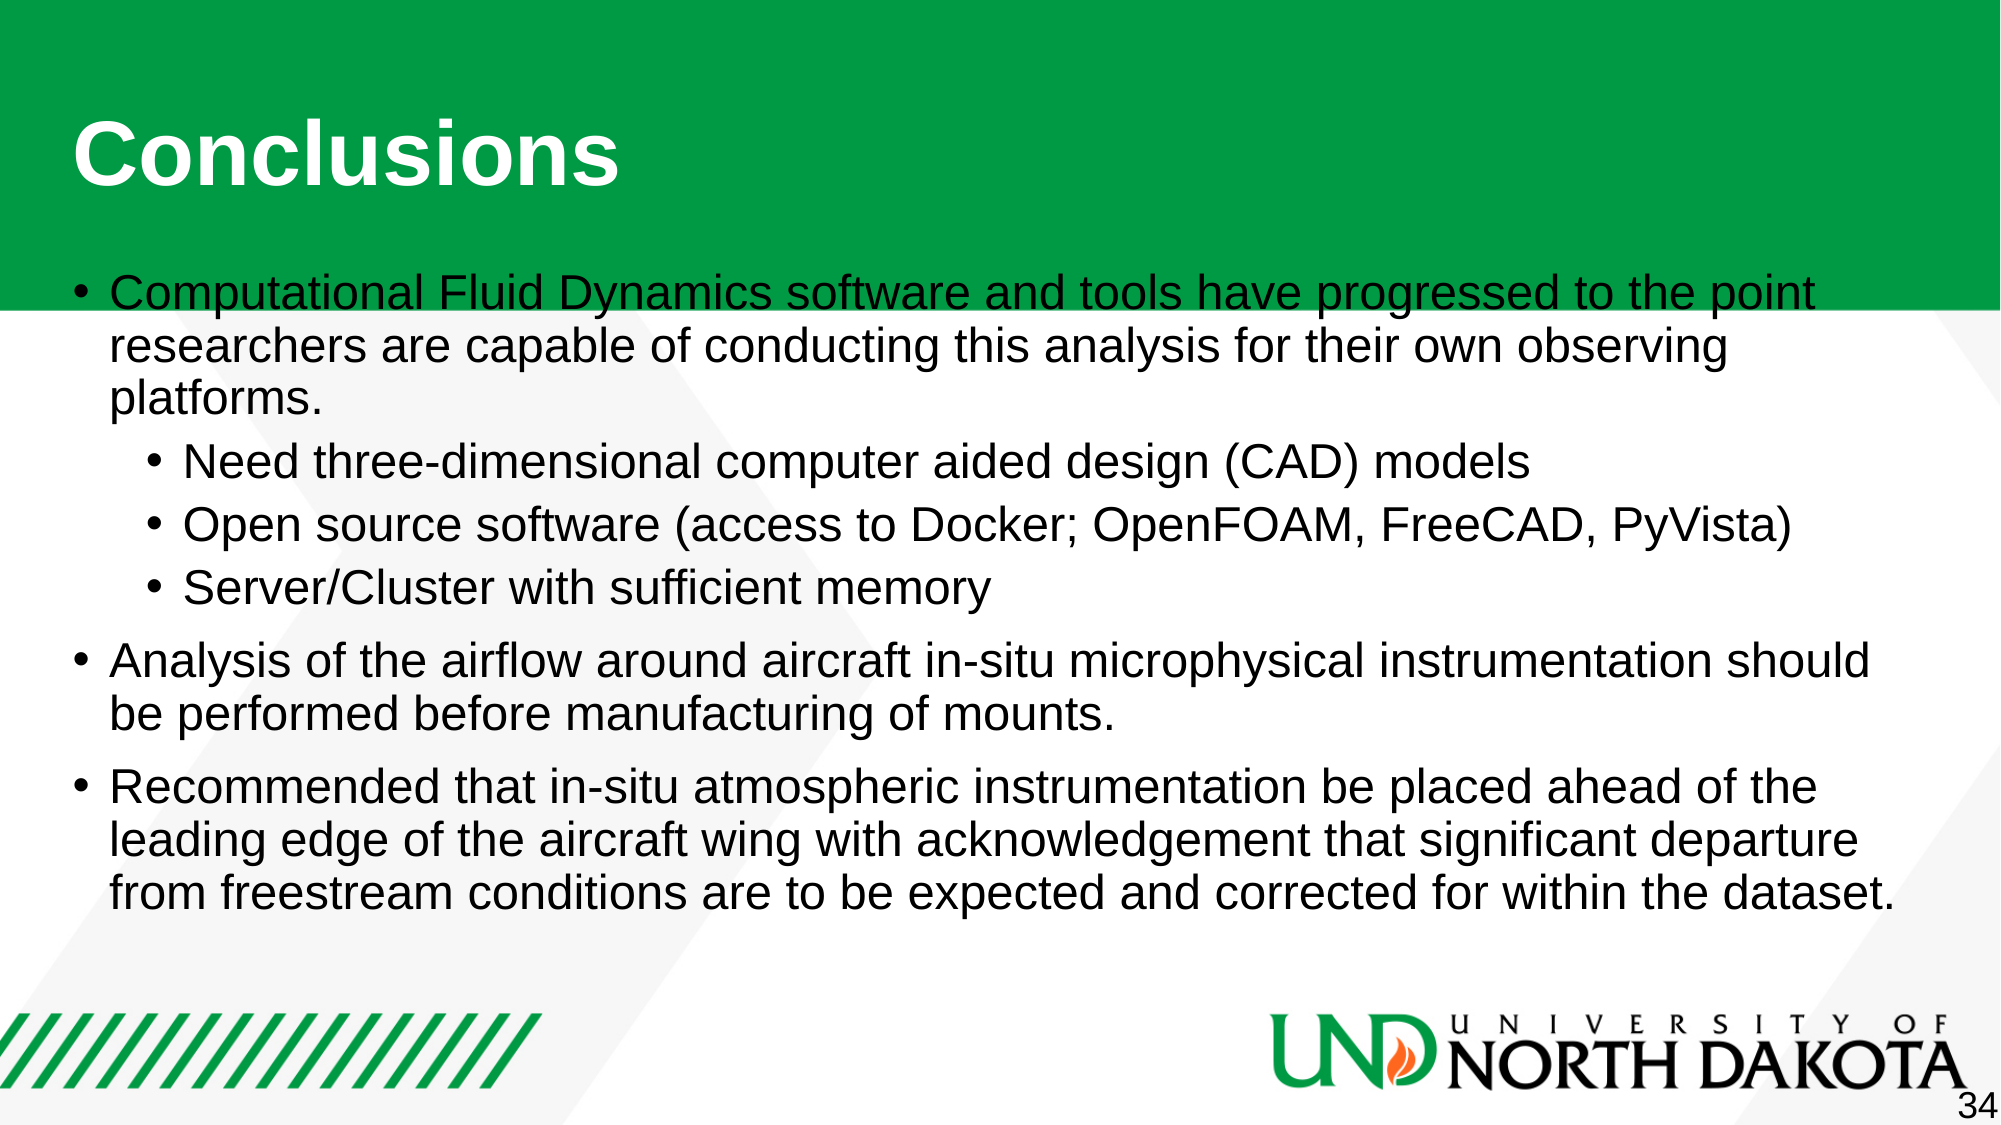

# Conclusions
Computational Fluid Dynamics software and tools have progressed to the point researchers are capable of conducting this analysis for their own observing platforms.
Need three-dimensional computer aided design (CAD) models
Open source software (access to Docker; OpenFOAM, FreeCAD, PyVista)
Server/Cluster with sufficient memory
Analysis of the airflow around aircraft in-situ microphysical instrumentation should be performed before manufacturing of mounts.
Recommended that in-situ atmospheric instrumentation be placed ahead of the leading edge of the aircraft wing with acknowledgement that significant departure from freestream conditions are to be expected and corrected for within the dataset.
34